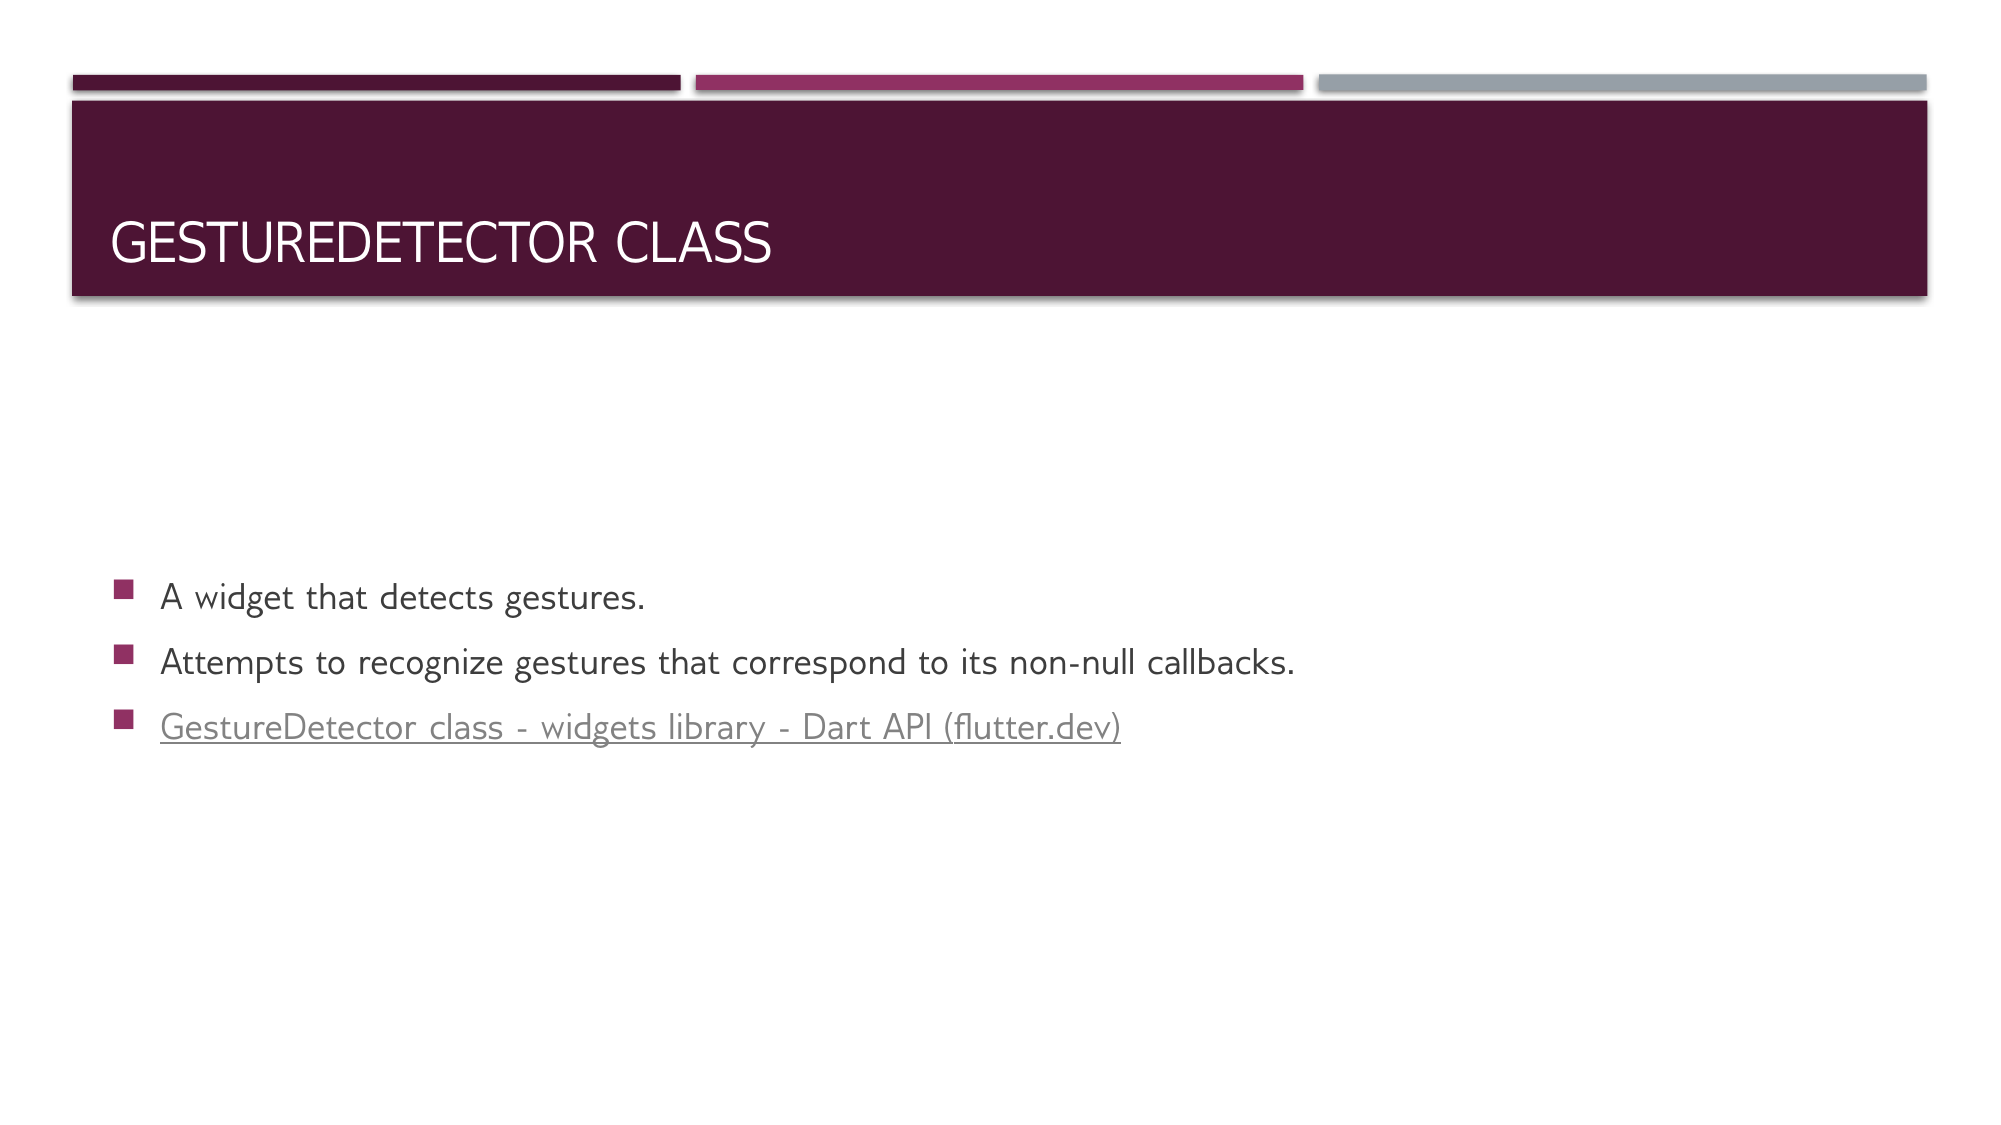

# GestureDetector class
A widget that detects gestures.
Attempts to recognize gestures that correspond to its non-null callbacks.
GestureDetector class - widgets library - Dart API (flutter.dev)